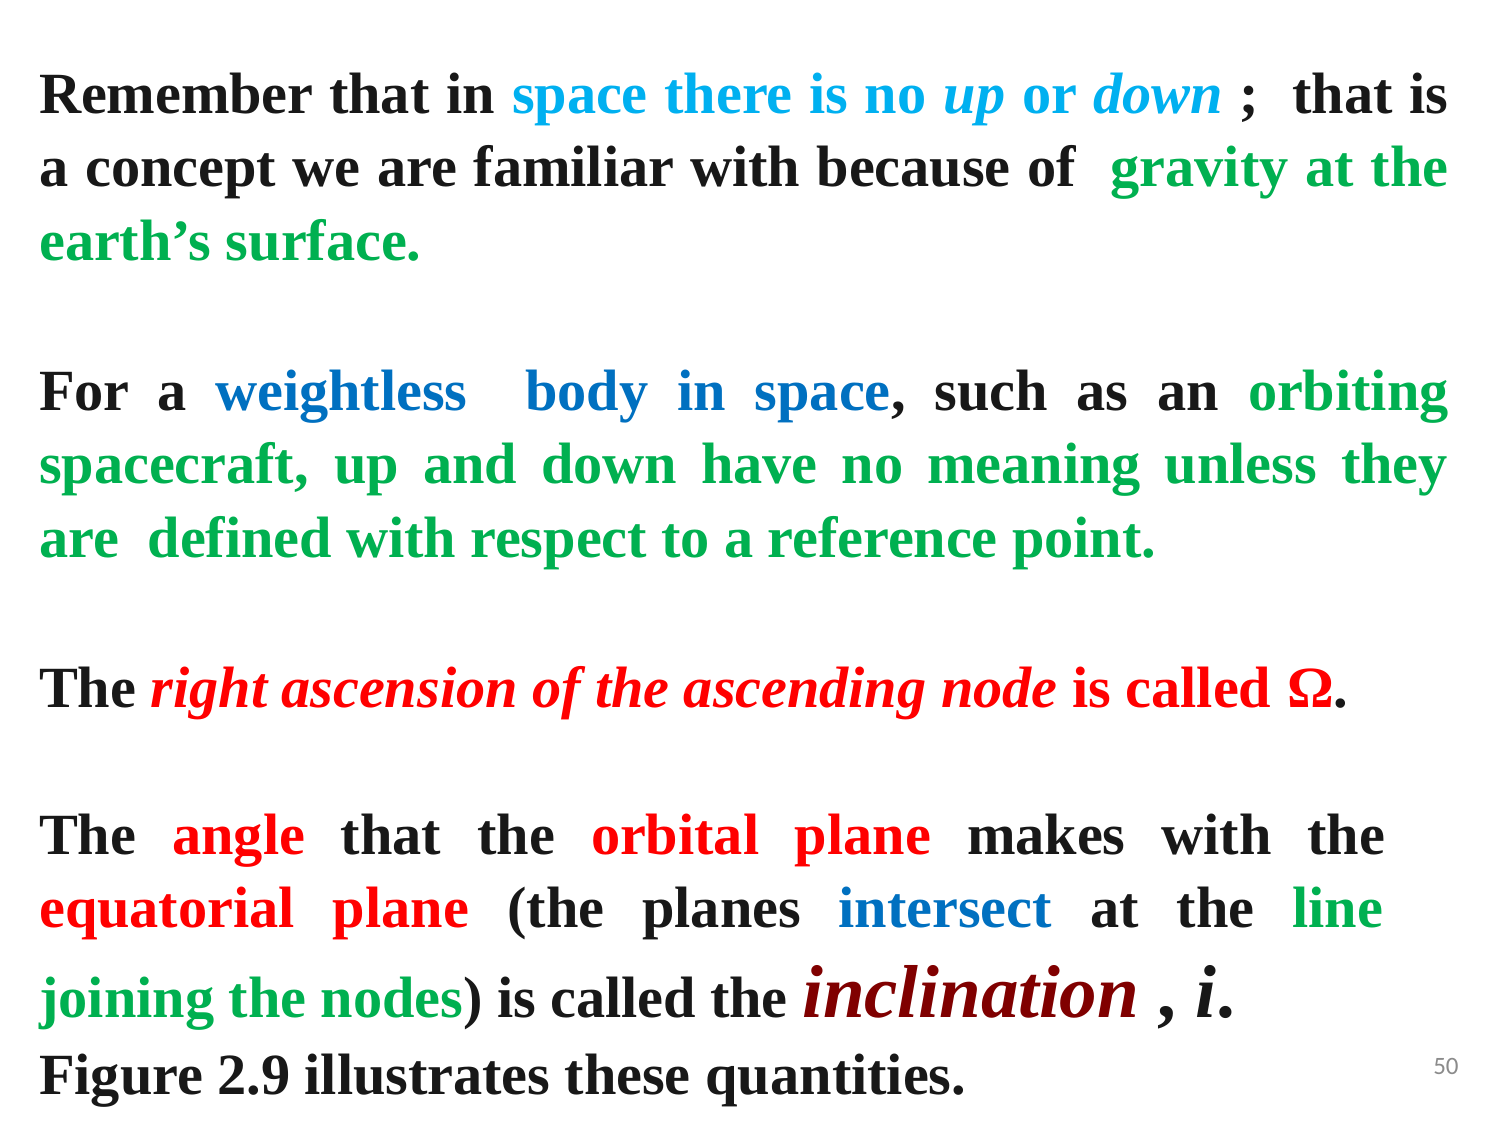

Remember that in space there is no up or down ;  that is a concept we are familiar with because of  gravity at the earth’s surface.

For a weightless  body in space, such as an orbiting spacecraft, up and down have no meaning unless they are  defined with respect to a reference point.

The right ascension of the ascending node is called Ω.

The angle that the orbital plane makes with the  equatorial plane (the planes intersect at the line  joining the nodes) is called the inclination , i.
Figure 2.9 illustrates these quantities.
50